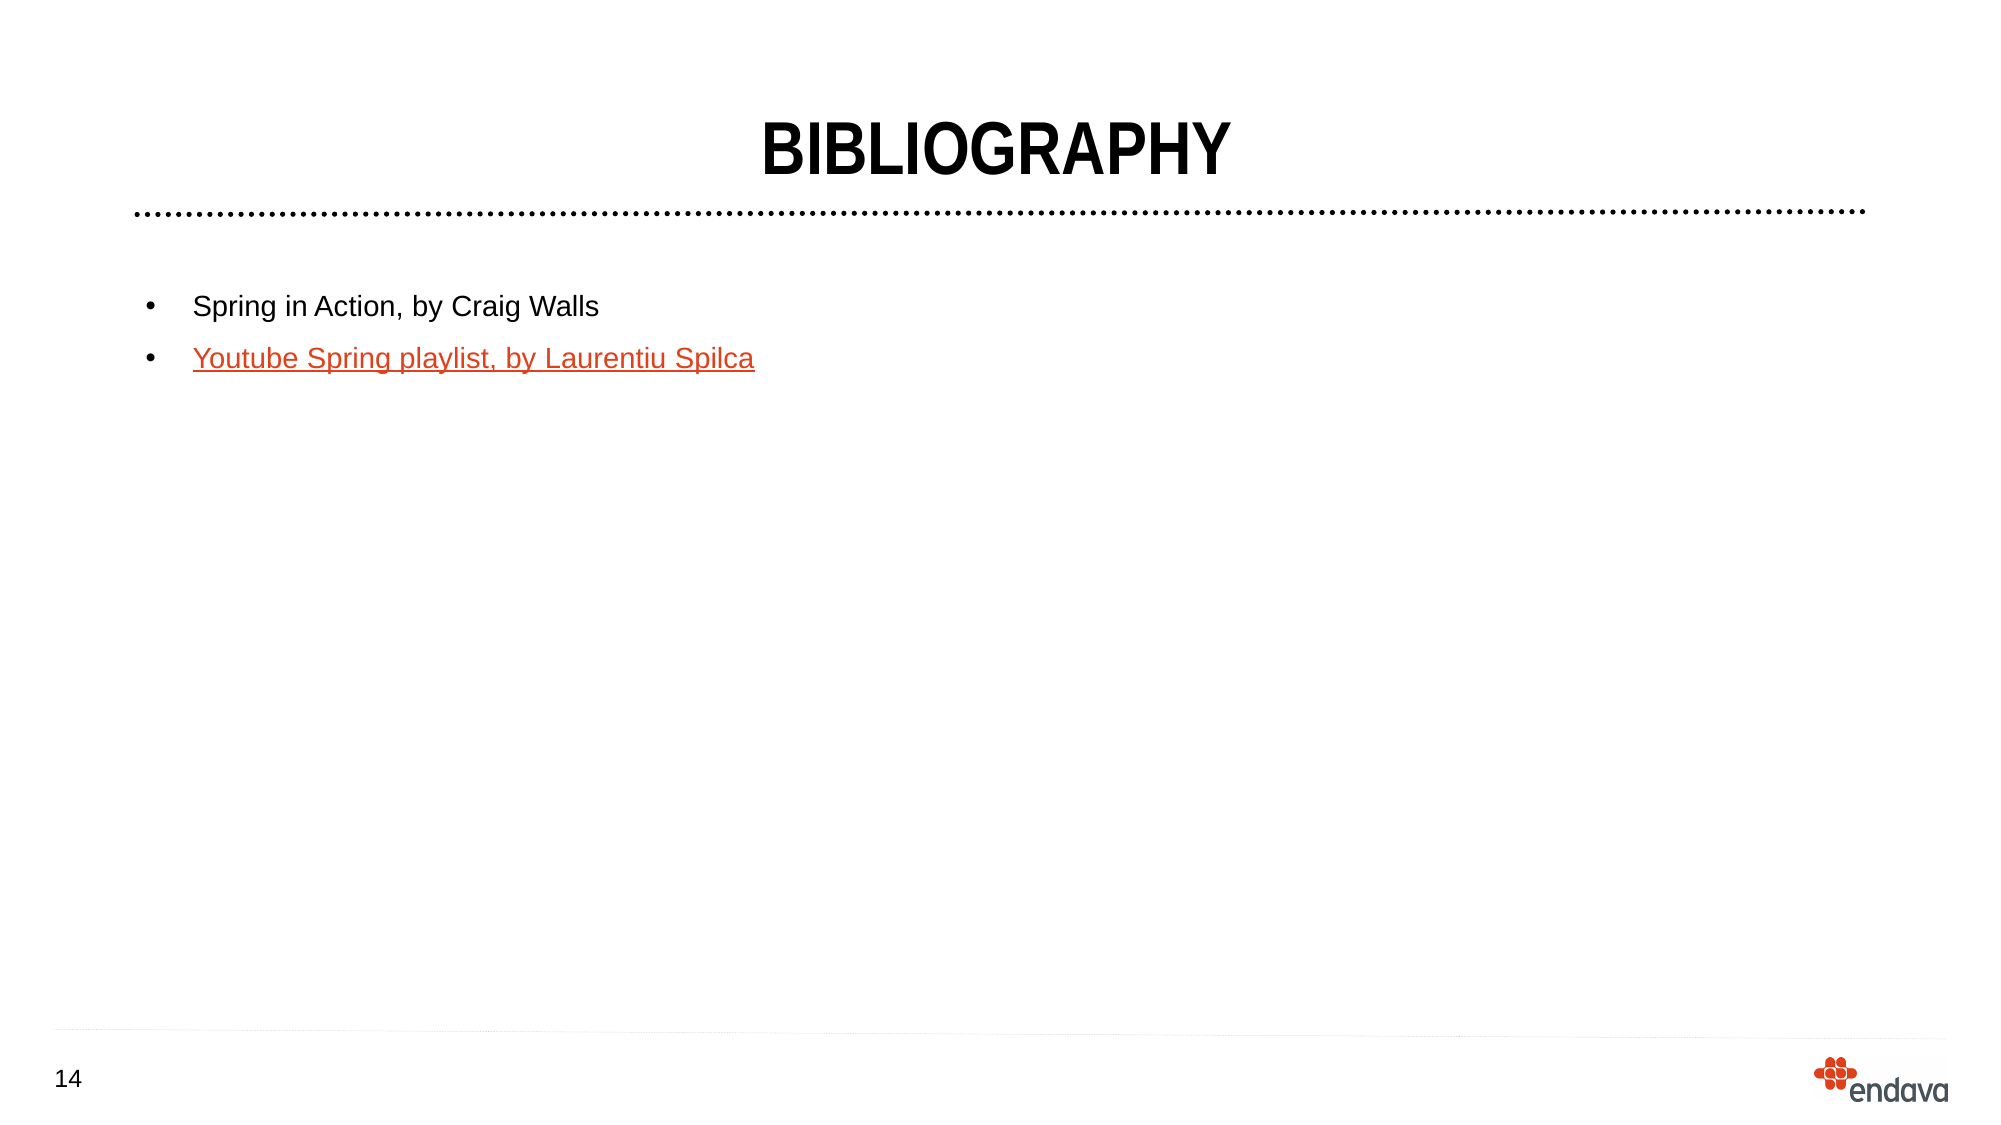

# bibliography

Spring in Action, by Craig Walls
Youtube Spring playlist, by Laurentiu Spilca